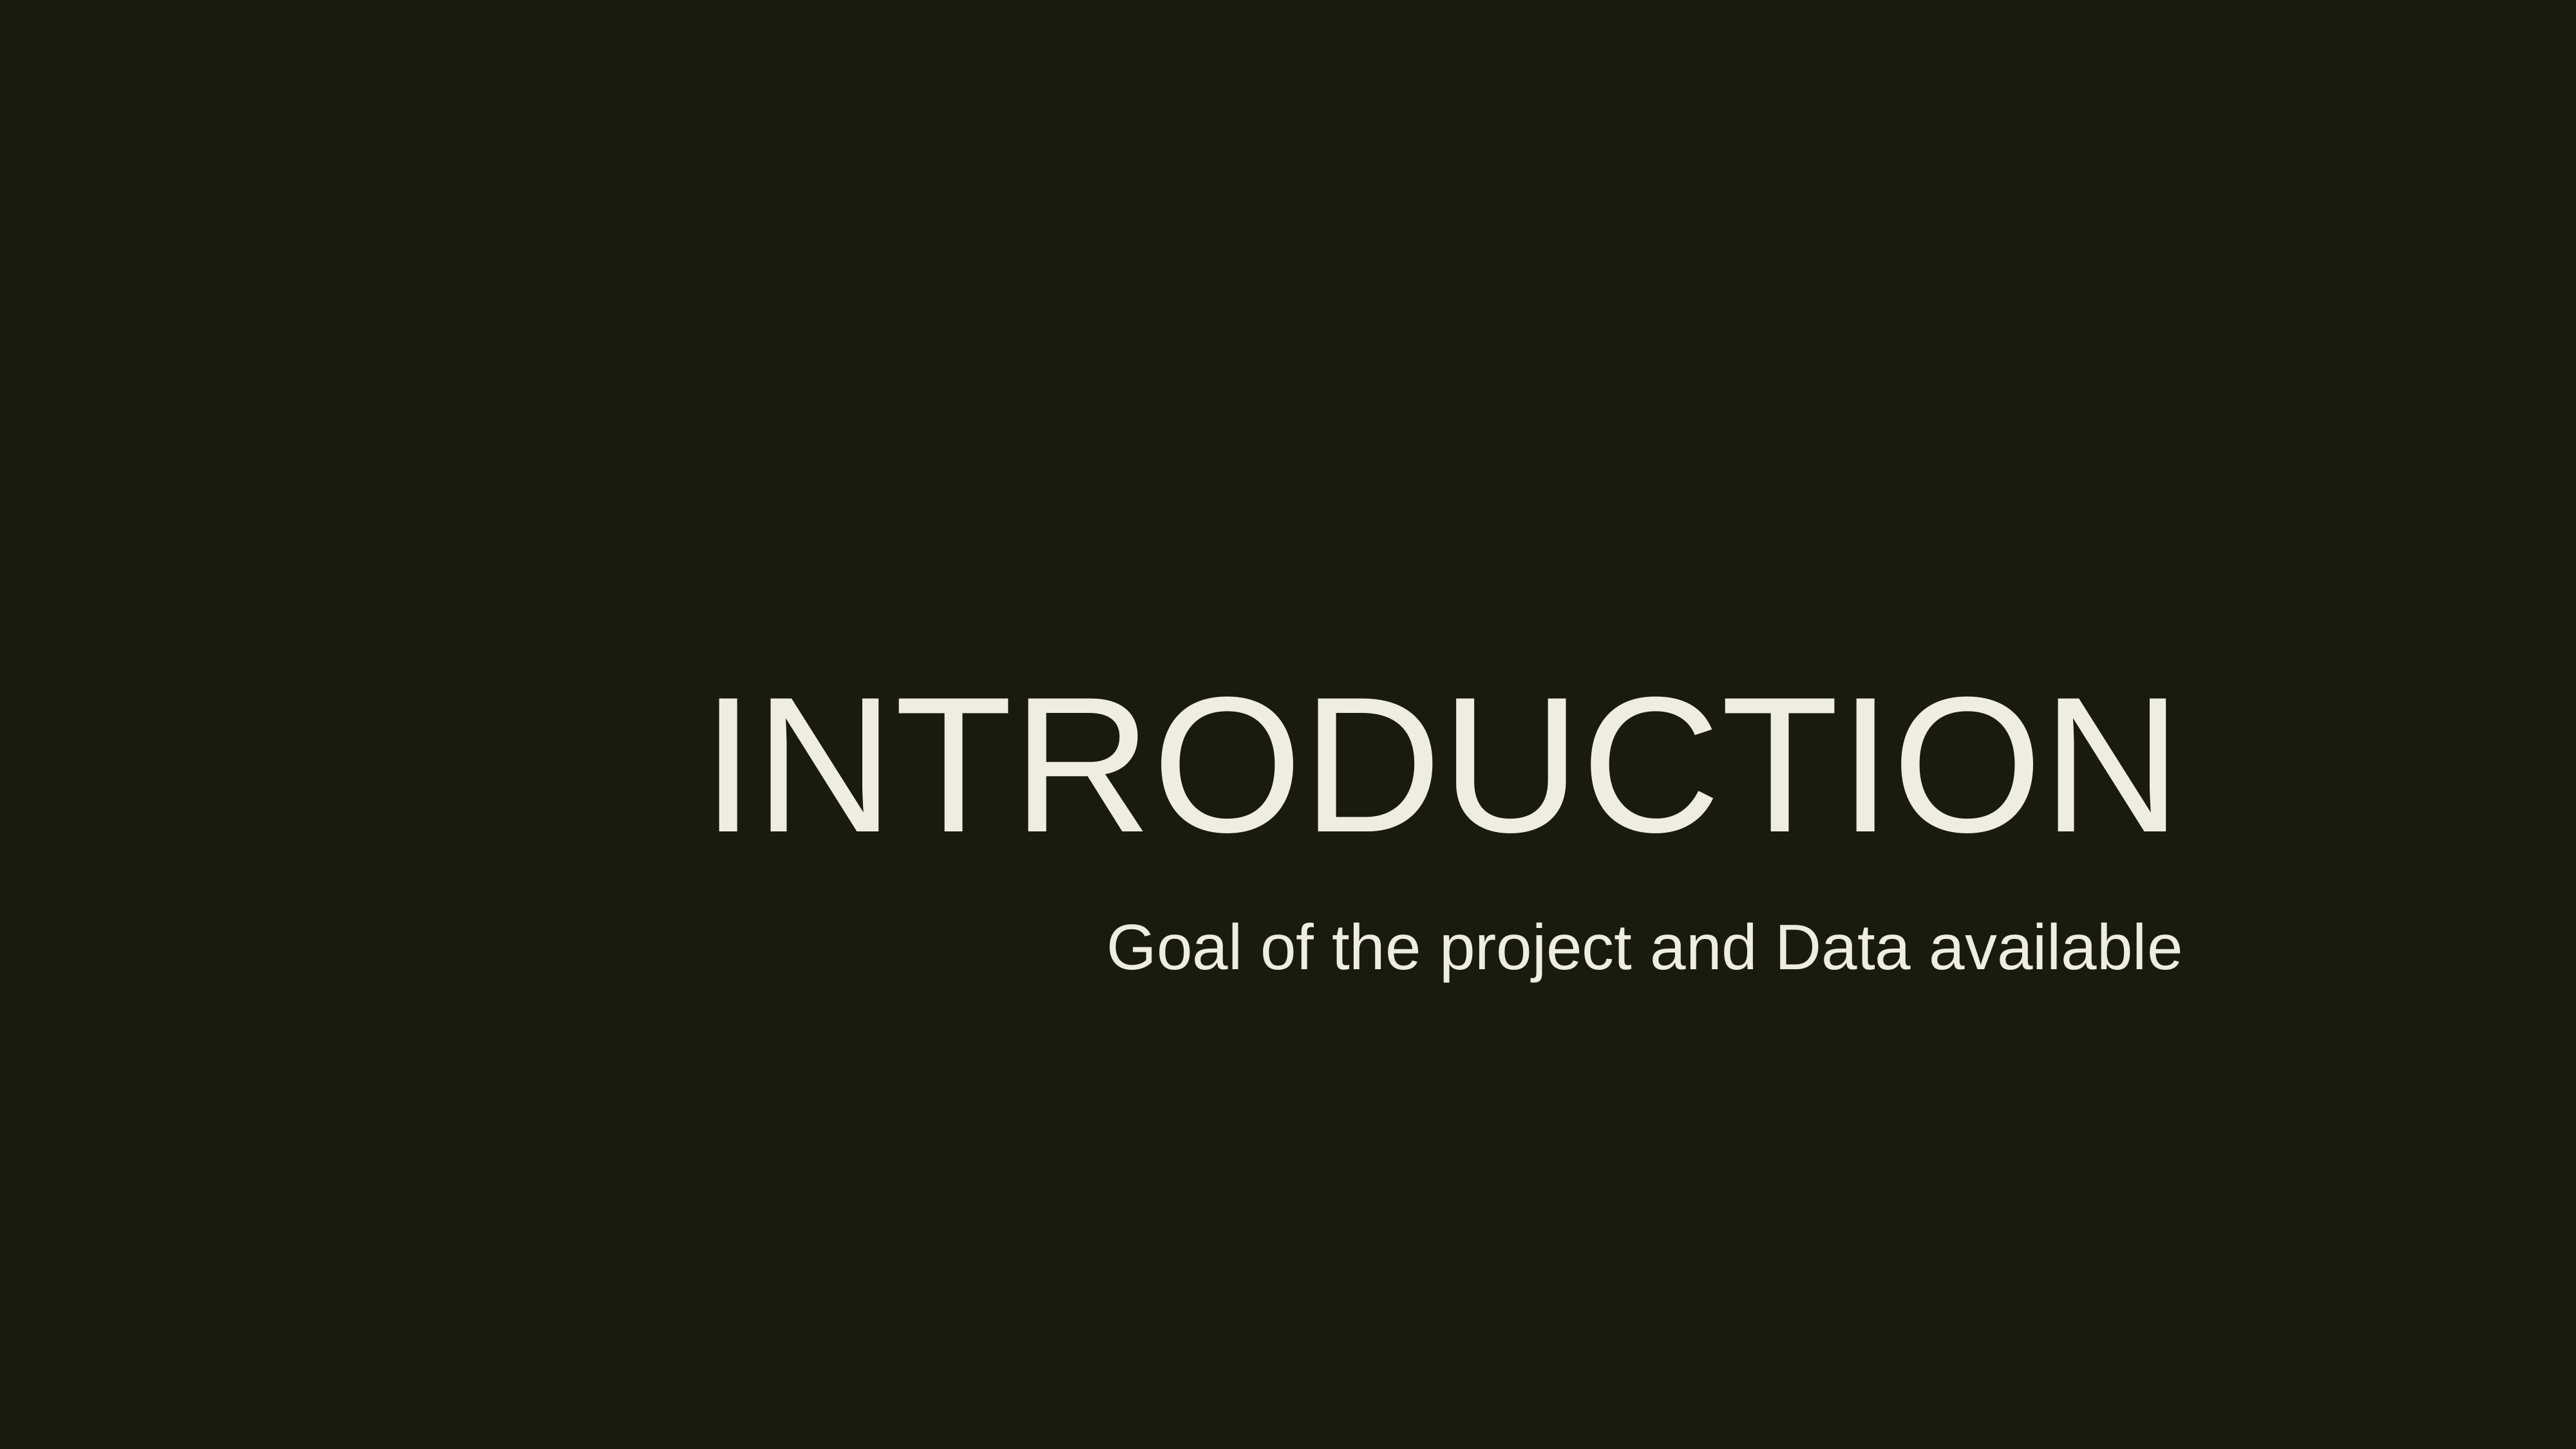

# Introduction

Goal of the project and Data available